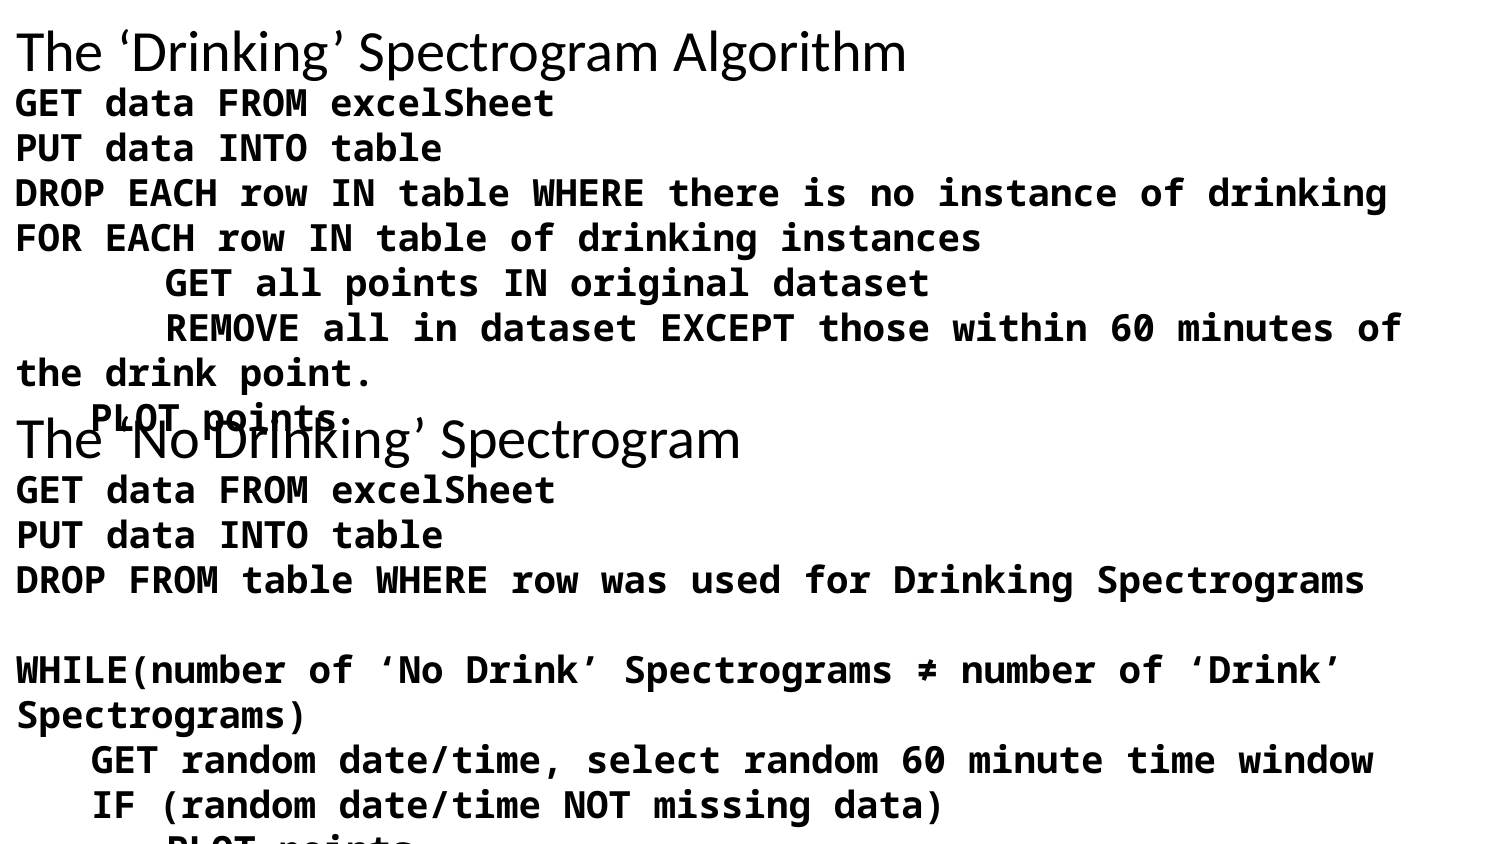

# The ‘Drinking’ Spectrogram Algorithm
GET data FROM excelSheet
PUT data INTO table
DROP EACH row IN table WHERE there is no instance of drinking
FOR EACH row IN table of drinking instances
	GET all points IN original dataset
	REMOVE all in dataset EXCEPT those within 60 minutes of the drink point.
PLOT points
The ‘No Drinking’ Spectrogram
GET data FROM excelSheet
PUT data INTO table
DROP FROM table WHERE row was used for Drinking Spectrograms
WHILE(number of ‘No Drink’ Spectrograms ≠ number of ‘Drink’ Spectrograms)
GET random date/time, select random 60 minute time window
IF (random date/time NOT missing data)
	PLOT points